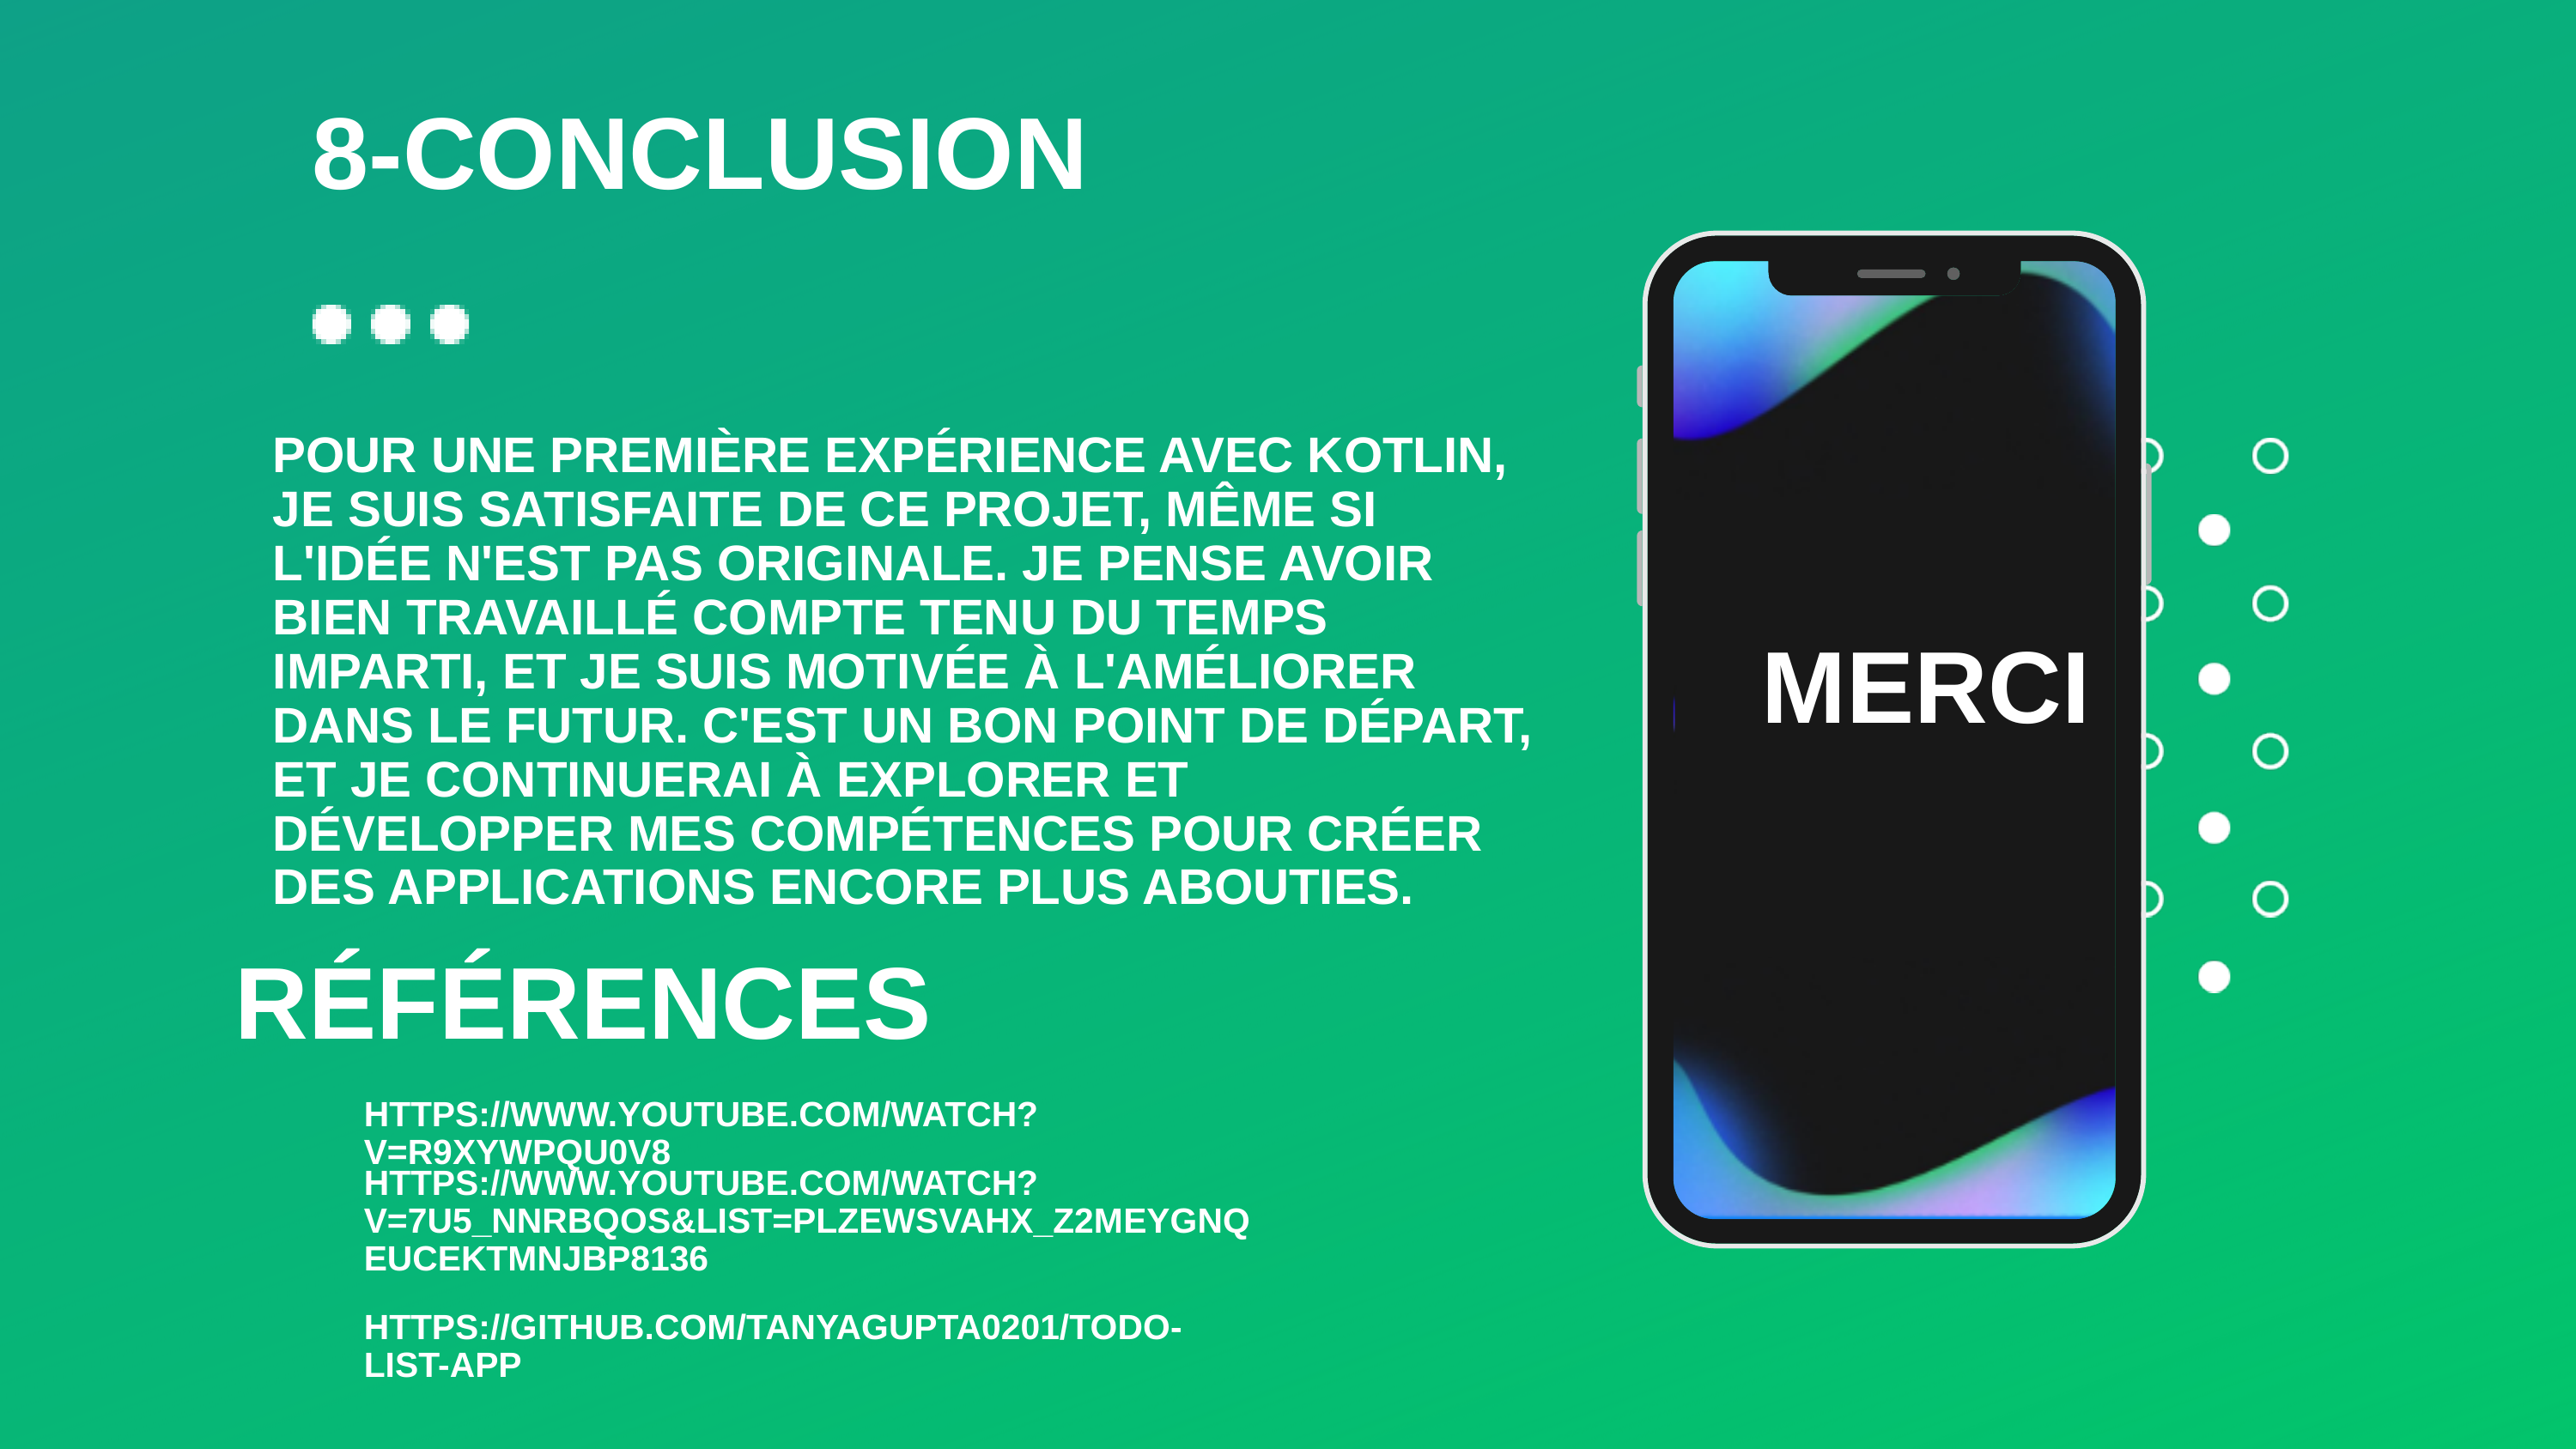

8-CONCLUSION

POUR UNE PREMIÈRE EXPÉRIENCE AVEC KOTLIN, JE SUIS SATISFAITE DE CE PROJET, MÊME SI L'IDÉE N'EST PAS ORIGINALE. JE PENSE AVOIR BIEN TRAVAILLÉ COMPTE TENU DU TEMPS IMPARTI, ET JE SUIS MOTIVÉE À L'AMÉLIORER DANS LE FUTUR. C'EST UN BON POINT DE DÉPART, ET JE CONTINUERAI À EXPLORER ET DÉVELOPPER MES COMPÉTENCES POUR CRÉER DES APPLICATIONS ENCORE PLUS ABOUTIES.

MERCI
RÉFÉRENCES
HTTPS://WWW.YOUTUBE.COM/WATCH?V=R9XYWPQU0V8
HTTPS://WWW.YOUTUBE.COM/WATCH?V=7U5_NNRBQOS&LIST=PLZEWSVAHX_Z2MEYGNQEUCEKTMNJBP8136
HTTPS://GITHUB.COM/TANYAGUPTA0201/TODO-LIST-APP